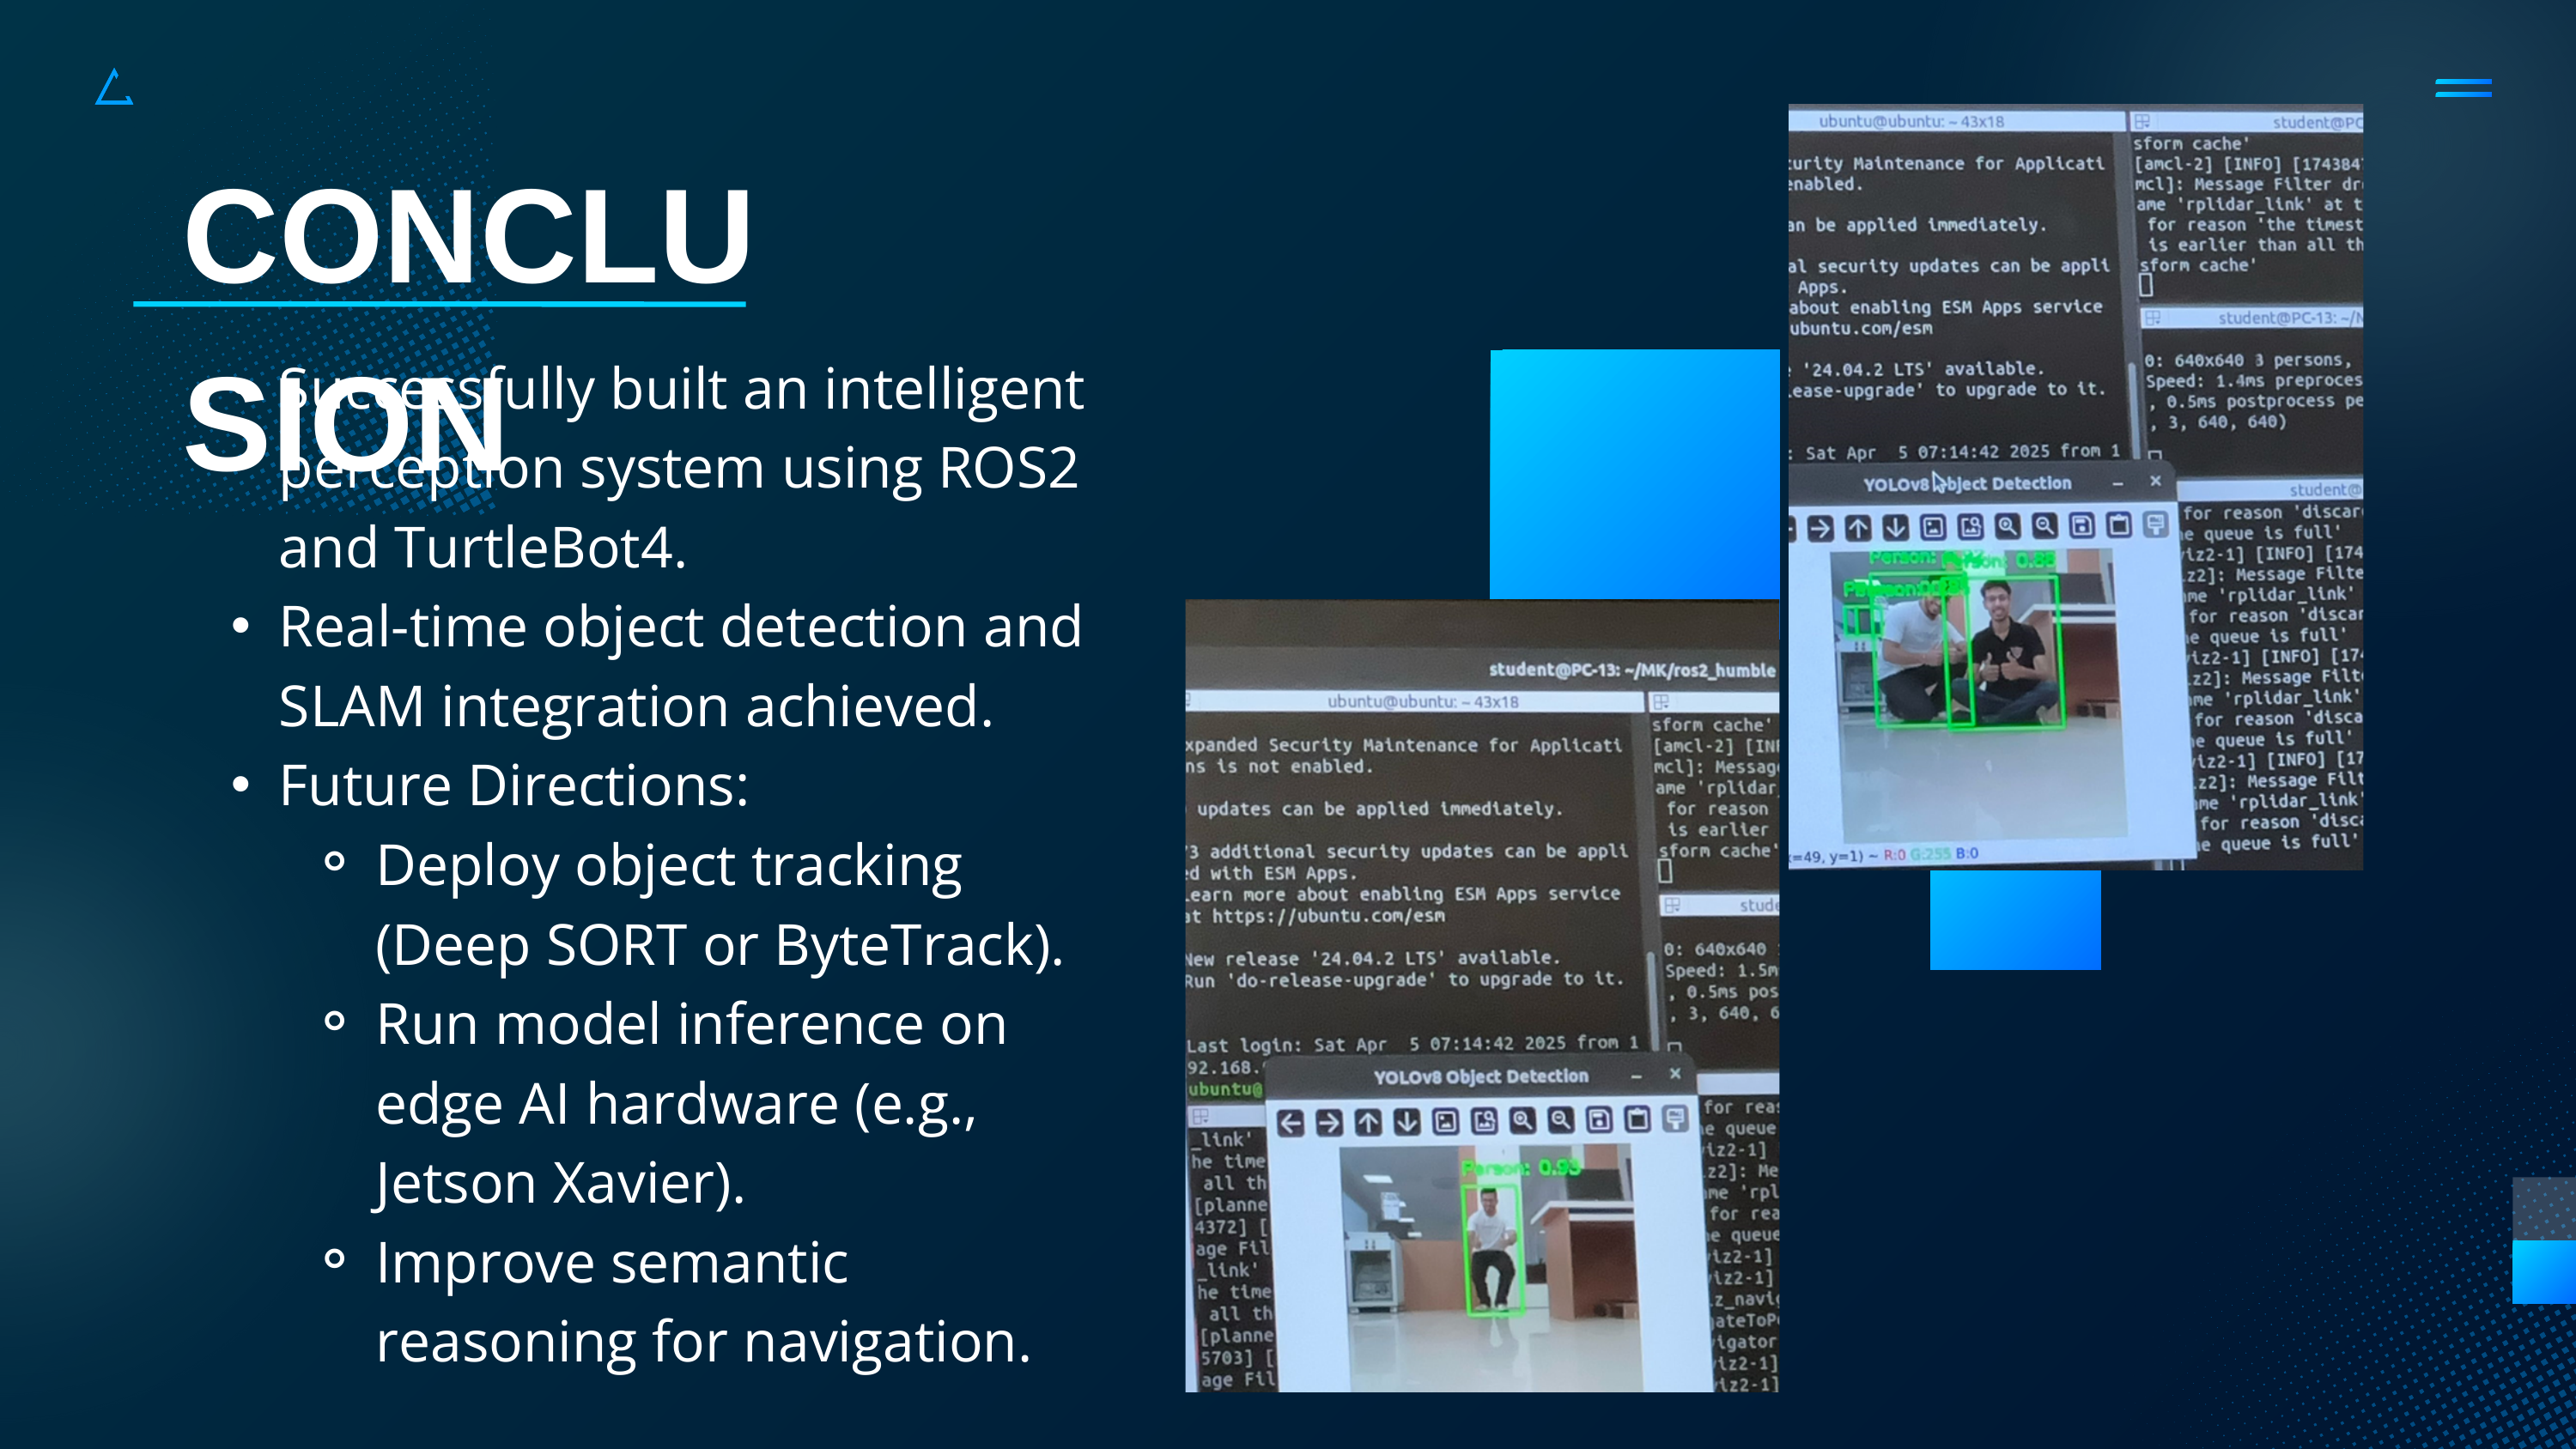

CONCLUSION

Successfully built an intelligent perception system using ROS2 and TurtleBot4.
Real-time object detection and SLAM integration achieved.
Future Directions:
Deploy object tracking (Deep SORT or ByteTrack).
Run model inference on edge AI hardware (e.g., Jetson Xavier).
Improve semantic reasoning for navigation.